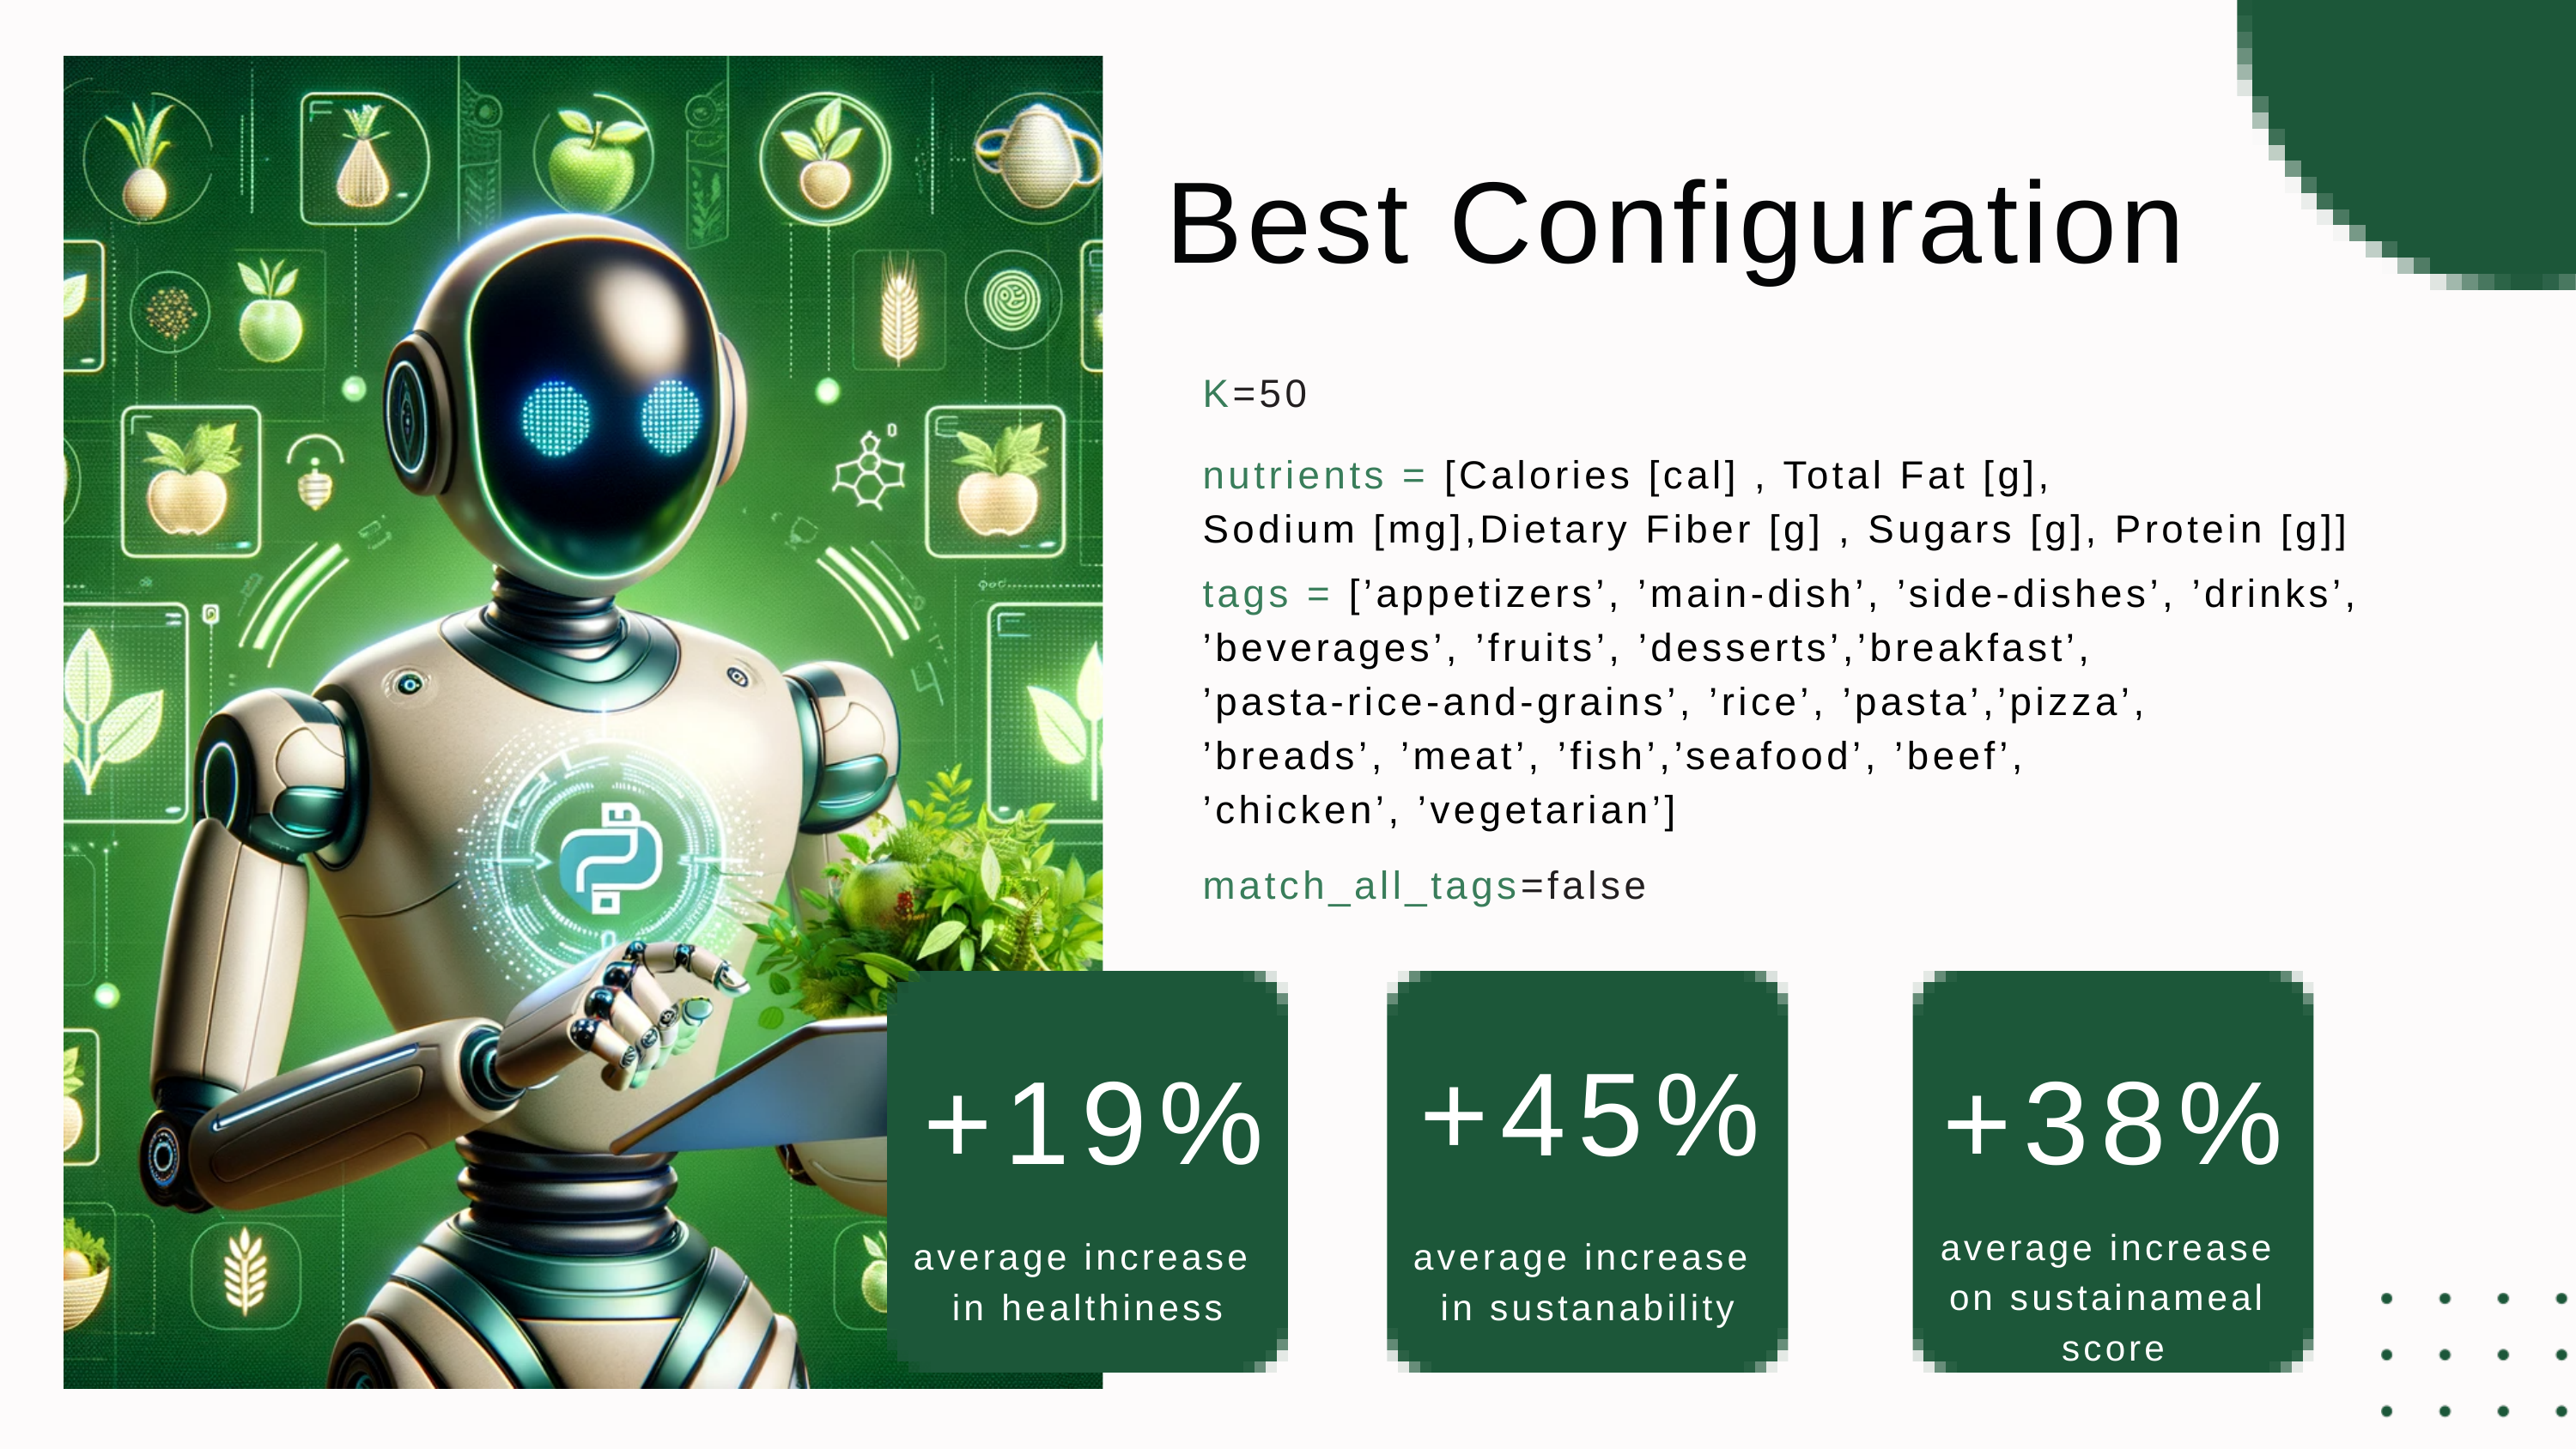

Best Configuration
K=50
nutrients = [Calories [cal] , Total Fat [g],
Sodium [mg],Dietary Fiber [g] , Sugars [g], Protein [g]]
tags = [’appetizers’, ’main-dish’, ’side-dishes’, ’drinks’,
’beverages’, ’fruits’, ’desserts’,’breakfast’,
’pasta-rice-and-grains’, ’rice’, ’pasta’,’pizza’,
’breads’, ’meat’, ’fish’,’seafood’, ’beef’,
’chicken’, ’vegetarian’]

match_all_tags=false

+45%
+19%
+38%
average increase
on sustainameal
score
average increase
in healthiness
average increase
in sustanability